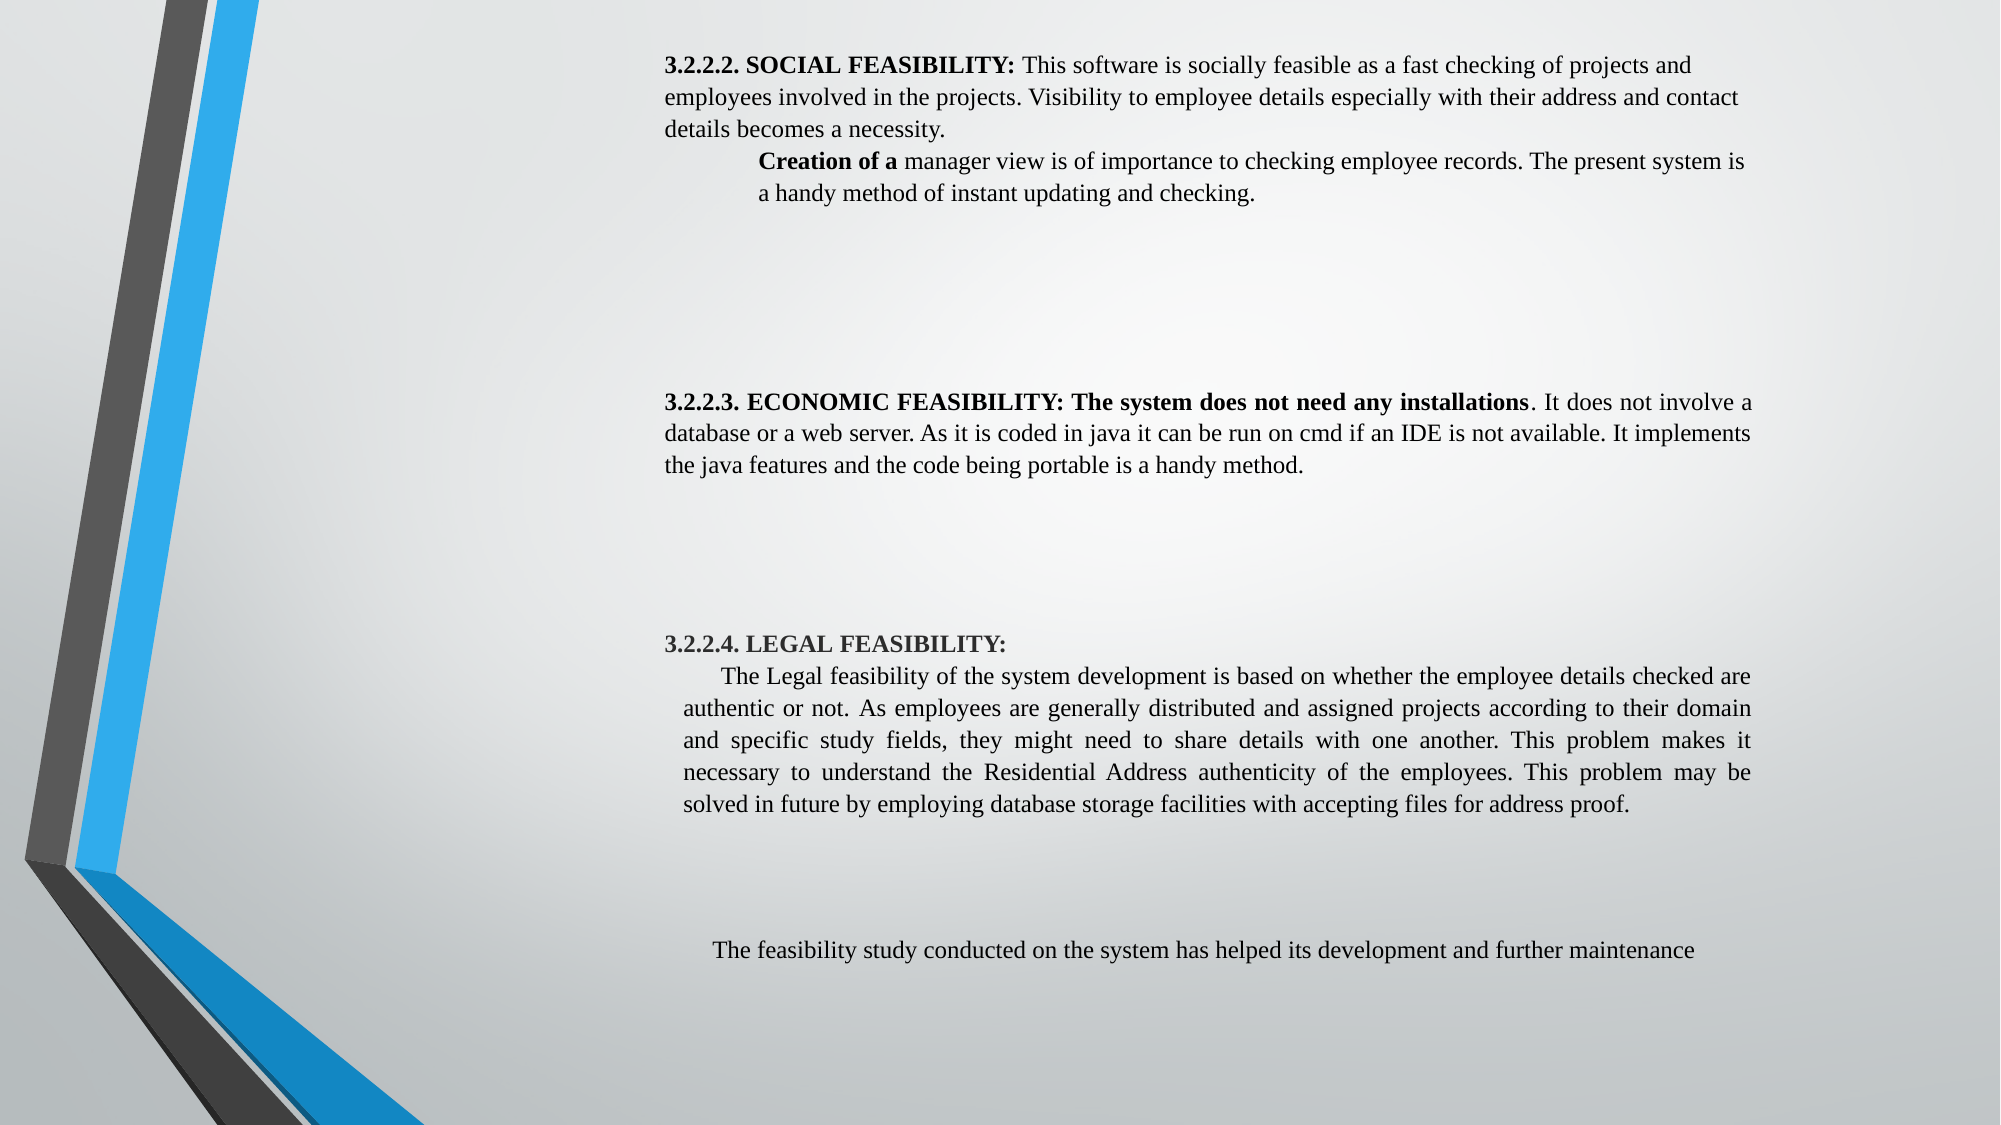

3.2.2.2. SOCIAL FEASIBILITY: This software is socially feasible as a fast checking of projects and employees involved in the projects. Visibility to employee details especially with their address and contact details becomes a necessity.
Creation of a manager view is of importance to checking employee records. The present system is a handy method of instant updating and checking.

3.2.2.3. ECONOMIC FEASIBILITY: The system does not need any installations. It does not involve a database or a web server. As it is coded in java it can be run on cmd if an IDE is not available. It implements the java features and the code being portable is a handy method.

3.2.2.4. LEGAL FEASIBILITY:
The Legal feasibility of the system development is based on whether the employee details checked are authentic or not. As employees are generally distributed and assigned projects according to their domain and specific study fields, they might need to share details with one another. This problem makes it necessary to understand the Residential Address authenticity of the employees. This problem may be solved in future by employing database storage facilities with accepting files for address proof.

The feasibility study conducted on the system has helped its development and further maintenance